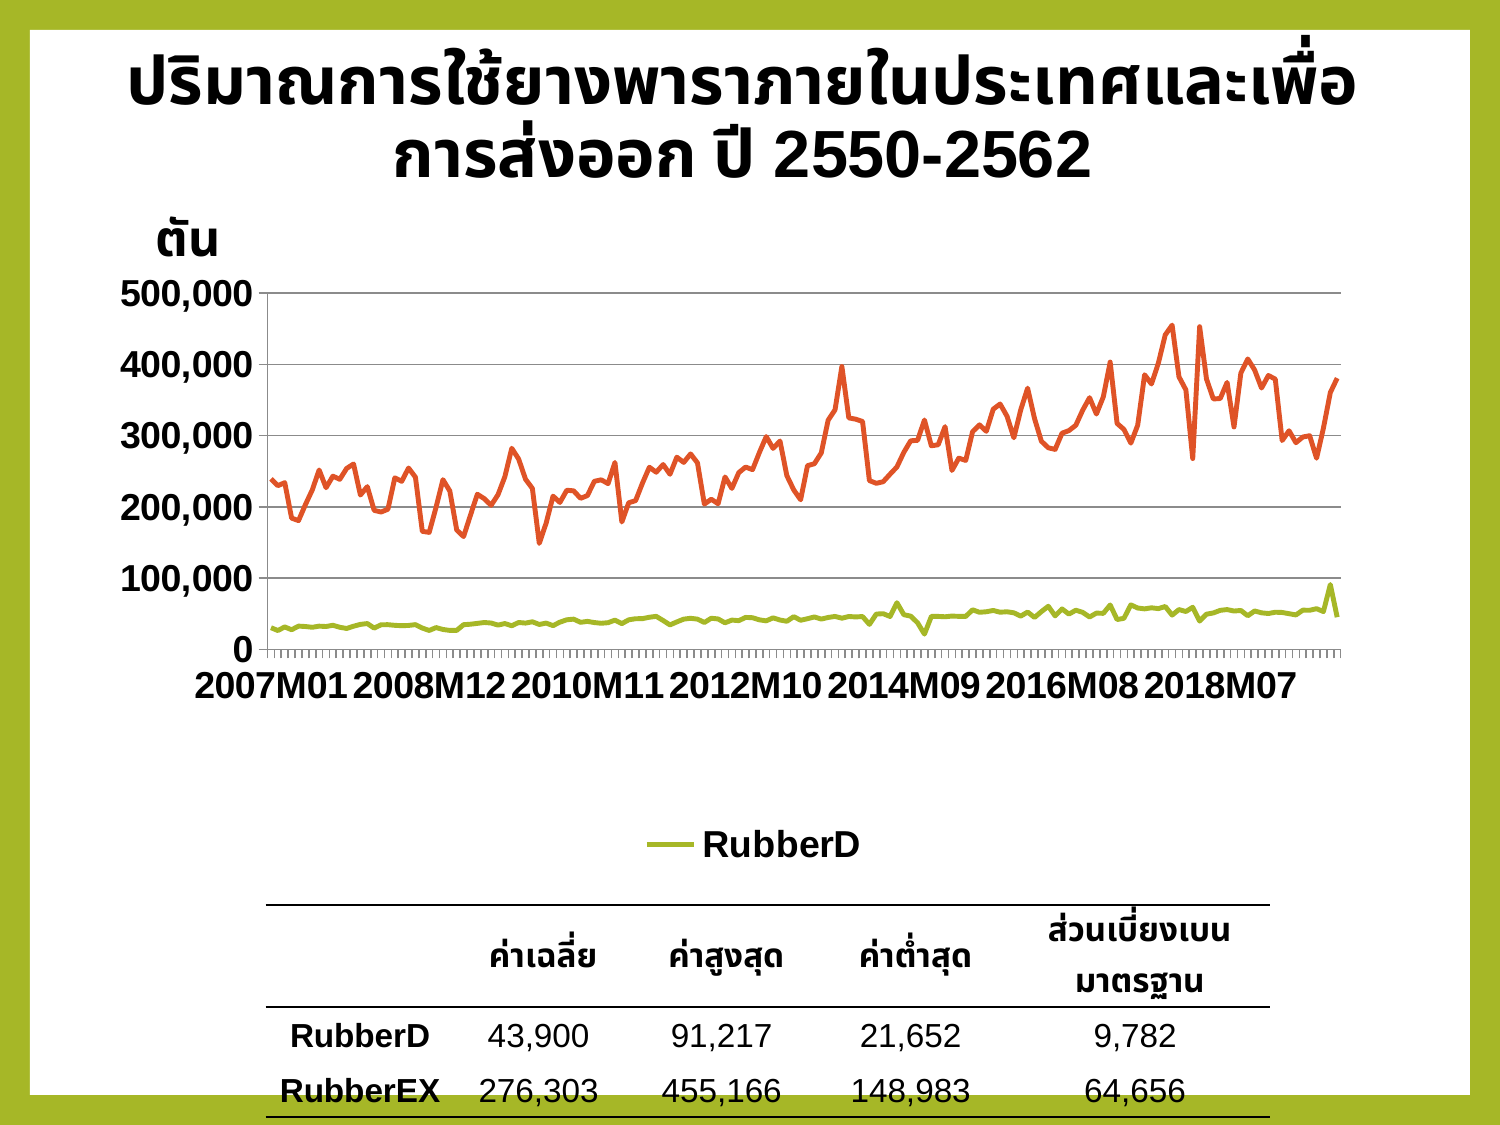

ปริมาณการใช้ยางพาราภายในประเทศและเพื่อการส่งออก ปี 2550-2562

### Chart

| Category | RubberD | RubberEX |
|---|---|---|
| 2007M01 | 30652.0 | 239380.64658000003 |
| 2007M02 | 26709.0 | 229904.44982 |
| 2007M03 | 31747.0 | 234095.02002 |
| 2007M04 | 27788.0 | 184429.15316000002 |
| 2007M05 | 32910.0 | 180821.61308000004 |
| 2007M06 | 32374.0 | 203221.54194000002 |
| 2007M07 | 31285.0 | 223883.38848000002 |
| 2007M08 | 32859.0 | 251917.17488 |
| 2007M09 | 32358.0 | 227066.65845 |
| 2007M10 | 34094.0 | 243245.93759999998 |
| 2007M11 | 31261.0 | 238837.02505 |
| 2007M12 | 29622.0 | 254069.53206 |
| 2008M01 | 32715.0 | 260284.02002 |
| 2008M02 | 35305.0 | 216720.32567 |
| 2008M03 | 36471.0 | 228589.25948 |
| 2008M04 | 30104.0 | 195231.48308 |
| 2008M05 | 34814.0 | 192950.89466 |
| 2008M06 | 34874.0 | 196787.33675999998 |
| 2008M07 | 34008.0 | 240851.8492 |
| 2008M08 | 33508.0 | 235925.3351 |
| 2008M09 | 33813.0 | 254656.92562 |
| 2008M10 | 35003.0 | 241742.87174 |
| 2008M11 | 30183.0 | 165890.02962 |
| 2008M12 | 26797.0 | 164366.20881999997 |
| 2009M01 | 30892.0 | 199510.90866 |
| 2009M02 | 28160.0 | 238353.06424 |
| 2009M03 | 26865.0 | 222353.17817 |
| 2009M04 | 26932.0 | 167713.84155999997 |
| 2009M05 | 34923.0 | 158516.97404 |
| 2009M06 | 35550.0 | 188603.07497999998 |
| 2009M07 | 36720.0 | 217857.59726 |
| 2009M08 | 37952.0 | 211630.89700999996 |
| 2009M09 | 37217.0 | 202326.20470000003 |
| 2009M10 | 34302.0 | 217193.07852 |
| 2009M11 | 36447.0 | 242478.12006 |
| 2009M12 | 33455.0 | 282316.13679 |
| 2010M01 | 37955.0 | 267326.96998 |
| 2010M02 | 37129.0 | 238914.20098 |
| 2010M03 | 38975.0 | 225940.94445 |
| 2010M04 | 35231.0 | 148983.04553999996 |
| 2010M05 | 37160.0 | 177397.96555 |
| 2010M06 | 33601.0 | 215214.794 |
| 2010M07 | 38502.0 | 206327.40094000002 |
| 2010M08 | 41807.0 | 223502.74806999997 |
| 2010M09 | 42705.0 | 222585.9741 |
| 2010M10 | 38184.0 | 212183.3486 |
| 2010M11 | 39514.0 | 215935.15235000002 |
| 2010M12 | 37874.0 | 236017.97511 |
| 2011M01 | 36936.0 | 238080.27508 |
| 2011M02 | 37764.0 | 232752.09376000002 |
| 2011M03 | 41280.0 | 262513.7875 |
| 2011M04 | 36363.0 | 178901.4733 |
| 2011M05 | 41698.0 | 205888.12294 |
| 2011M06 | 43302.0 | 208941.71097999997 |
| 2011M07 | 43319.0 | 233470.88661 |
| 2011M08 | 45344.0 | 255675.65338 |
| 2011M09 | 46604.0 | 248763.75647 |
| 2011M10 | 40791.0 | 259510.78391 |
| 2011M11 | 34546.0 | 245869.59509 |
| 2011M12 | 38798.0 | 269813.6353 |
| 2012M01 | 42721.0 | 262536.7462 |
| 2012M02 | 43821.0 | 274397.7326299999 |
| 2012M03 | 42722.0 | 261776.37495000003 |
| 2012M04 | 37988.0 | 204036.46477000002 |
| 2012M05 | 43942.0 | 210861.18828000003 |
| 2012M06 | 42920.0 | 204567.20215000003 |
| 2012M07 | 37564.0 | 242103.61787999998 |
| 2012M08 | 41359.0 | 226001.65916 |
| 2012M09 | 40530.0 | 248216.5063 |
| 2012M10 | 45073.0 | 255992.03796999998 |
| 2012M11 | 44698.0 | 252289.60371 |
| 2012M12 | 41714.0 | 276167.42954000004 |
| 2013M01 | 40304.0 | 298676.52498 |
| 2013M02 | 44507.0 | 282126.21447999997 |
| 2013M03 | 41468.0 | 292446.68157 |
| 2013M04 | 39706.0 | 243953.20101000002 |
| 2013M05 | 46148.0 | 223894.44515999997 |
| 2013M06 | 41086.0 | 210043.53528 |
| 2013M07 | 43272.0 | 257948.62585 |
| 2013M08 | 45784.0 | 260580.17198 |
| 2013M09 | 42769.0 | 275855.56041000003 |
| 2013M10 | 45043.0 | 321641.24203 |
| 2013M11 | 46517.0 | 336269.25015999994 |
| 2013M12 | 44024.0 | 397009.38088 |
| 2014M01 | 46415.0 | 324969.69756 |
| 2014M02 | 45723.0 | 323101.89966 |
| 2014M03 | 46309.0 | 319877.48920000007 |
| 2014M04 | 35346.0 | 236989.63626 |
| 2014M05 | 49800.0 | 233178.72349 |
| 2014M06 | 50348.0 | 235421.76557999998 |
| 2014M07 | 46391.0 | 246032.06428000002 |
| 2014M08 | 65694.0 | 256161.50824 |
| 2014M09 | 48869.0 | 276651.80766 |
| 2014M10 | 46891.0 | 292827.84017000004 |
| 2014M11 | 37565.0 | 293449.99734 |
| 2014M12 | 21652.0 | 321970.16031 |
| 2015M01 | 46500.0 | 285745.12984 |
| 2015M02 | 46500.0 | 287261.69934 |
| 2015M03 | 46000.0 | 312701.63781 |
| 2015M04 | 47000.0 | 251228.65402000002 |
| 2015M05 | 46550.0 | 268566.24606 |
| 2015M06 | 46500.0 | 265211.00731 |
| 2015M07 | 55779.0 | 305566.72491 |
| 2015M08 | 52334.0 | 315159.9215 |
| 2015M09 | 53017.0 | 306091.87473 |
| 2015M10 | 54888.0 | 337202.56334 |
| 2015M11 | 52371.0 | 344431.48548 |
| 2015M12 | 53052.0 | 327343.54058 |
| 2016M01 | 51554.0 | 297009.8153 |
| 2016M02 | 46928.0 | 336378.79768 |
| 2016M03 | 52635.0 | 366597.84255 |
| 2016M04 | 45079.0 | 324011.16038 |
| 2016M05 | 53201.0 | 292233.22696 |
| 2016M06 | 60716.0 | 283072.70617 |
| 2016M07 | 47272.0 | 280731.21456 |
| 2016M08 | 57017.0 | 303526.82285 |
| 2016M09 | 49729.0 | 307038.32169 |
| 2016M10 | 55225.0 | 314568.29192 |
| 2016M11 | 52210.0 | 335678.10001999995 |
| 2016M12 | 45702.0 | 353247.40531 |
| 2017M01 | 51154.0 | 330355.92694 |
| 2017M02 | 50791.0 | 354513.50295 |
| 2017M03 | 62570.0 | 403278.6281900001 |
| 2017M04 | 42081.0 | 317187.17786 |
| 2017M05 | 43888.0 | 308816.30988 |
| 2017M06 | 62764.0 | 289486.92324 |
| 2017M07 | 58225.0 | 314581.96815 |
| 2017M08 | 57091.0 | 385385.47934 |
| 2017M09 | 58599.0 | 372484.2308 |
| 2017M10 | 57415.0 | 401829.24562 |
| 2017M11 | 60378.0 | 441301.85218 |
| 2017M12 | 48287.0 | 455165.87194 |
| 2018M01 | 56124.0 | 382534.21395999996 |
| 2018M02 | 53411.0 | 364229.13408 |
| 2018M03 | 59333.0 | 267863.64066000003 |
| 2018M04 | 39982.0 | 452898.25682 |
| 2018M05 | 49667.0 | 379432.95823 |
| 2018M06 | 51416.0 | 351440.77723999997 |
| 2018M07 | 55058.0 | 352111.43759999995 |
| 2018M08 | 56082.0 | 374734.1678 |
| 2018M09 | 54077.0 | 312214.11935 |
| 2018M10 | 54875.0 | 387822.71663999994 |
| 2018M11 | 47450.0 | 407677.27313 |
| 2018M12 | 54159.0 | 392134.93450999993 |
| 2019M01 | 51532.0 | 366784.80452 |
| 2019M02 | 50562.0 | 384460.25263999996 |
| 2019M03 | 52363.0 | 379295.99955999997 |
| 2019M04 | 52041.0 | 293116.28002 |
| 2019M05 | 50328.0 | 306905.84796000004 |
| 2019M06 | 48539.0 | 290201.37664 |
| 2019M07 | 55313.0 | 298132.45798 |
| 2019M08 | 55131.0 | 299954.41352 |
| 2019M09 | 57370.0 | 268265.8713 |
| 2019M10 | 53263.0 | 310581.86982 |
| 2019M11 | 91217.0 | 360473.92980000004 |
| 2019M12 | 45423.0 | 380669.44263999996 |
|  | ค่าเฉลี่ย | ค่าสูงสุด | ค่าต่ำสุด | ส่วนเบี่ยงเบนมาตรฐาน |
| --- | --- | --- | --- | --- |
| RubberD | 43,900 | 91,217 | 21,652 | 9,782 |
| RubberEX | 276,303 | 455,166 | 148,983 | 64,656 |